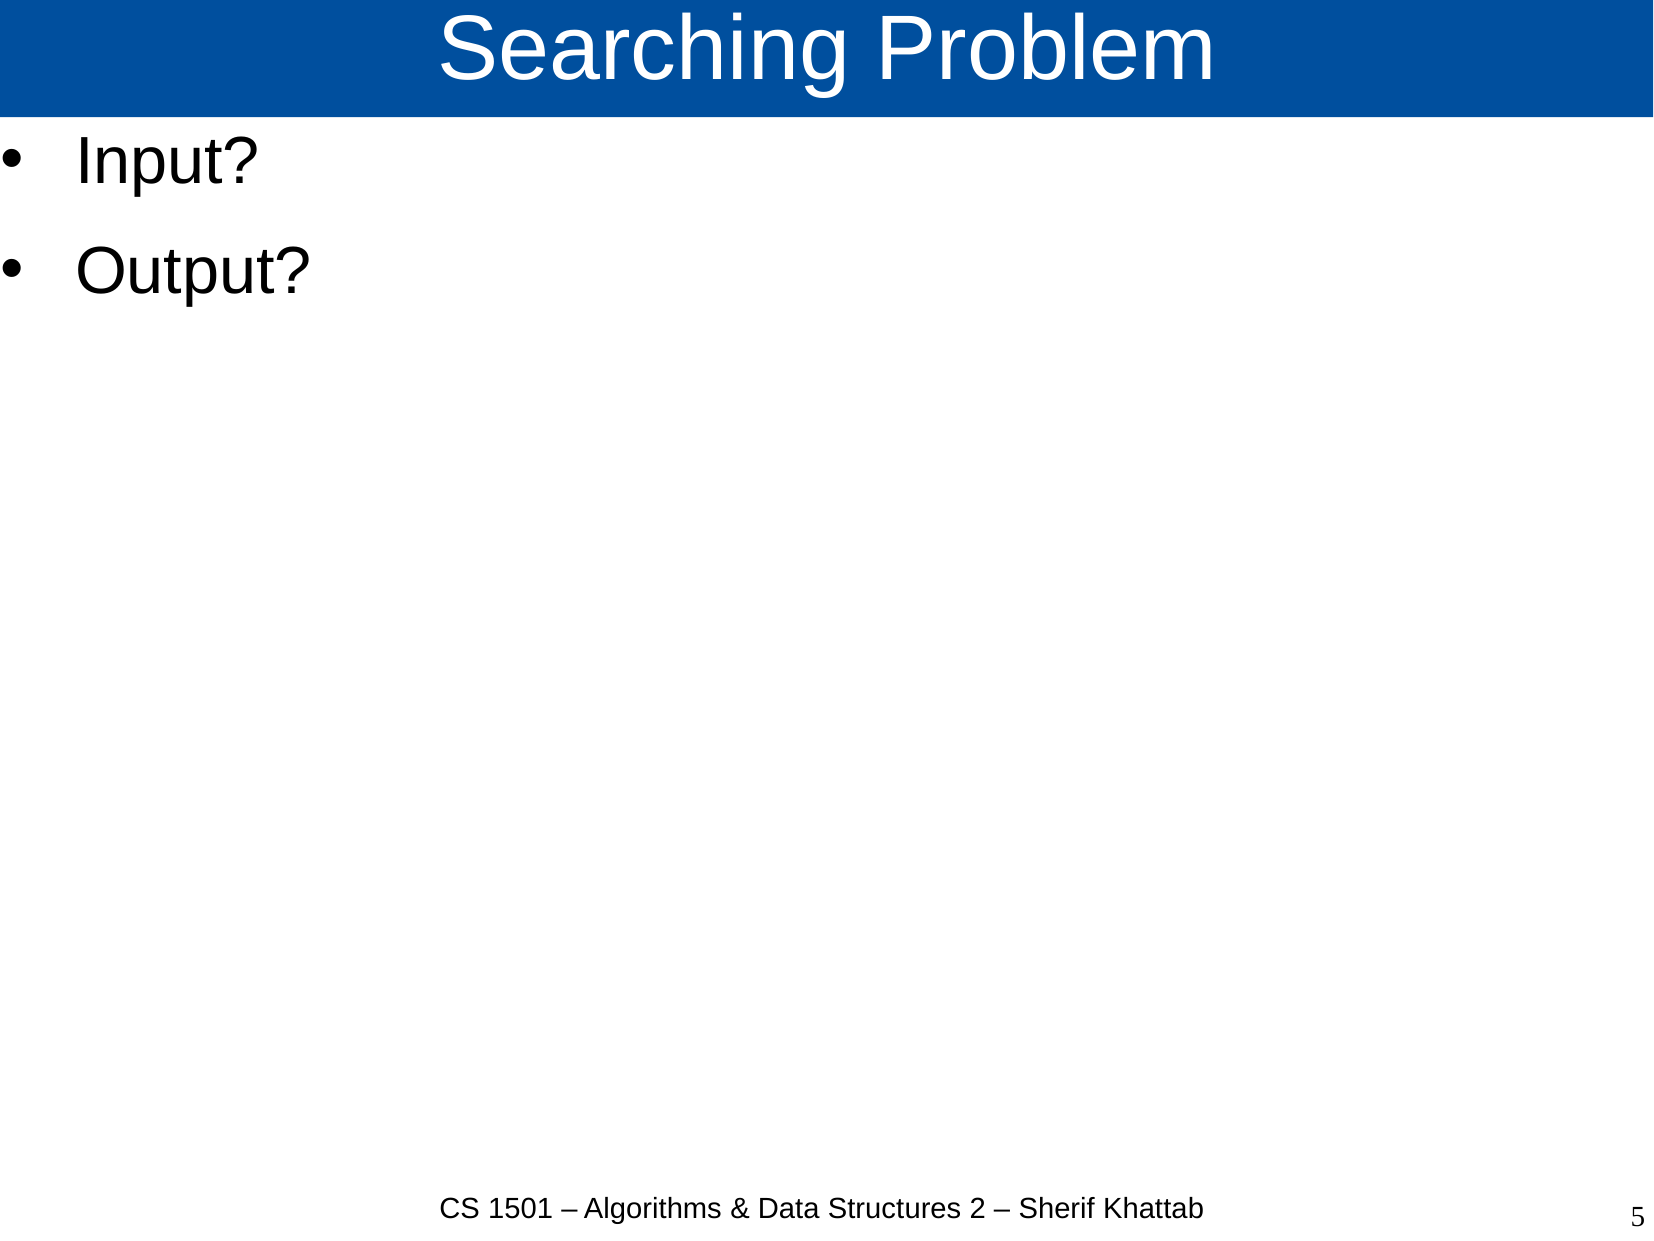

# Searching Problem
Input?
Output?
CS 1501 – Algorithms & Data Structures 2 – Sherif Khattab
5